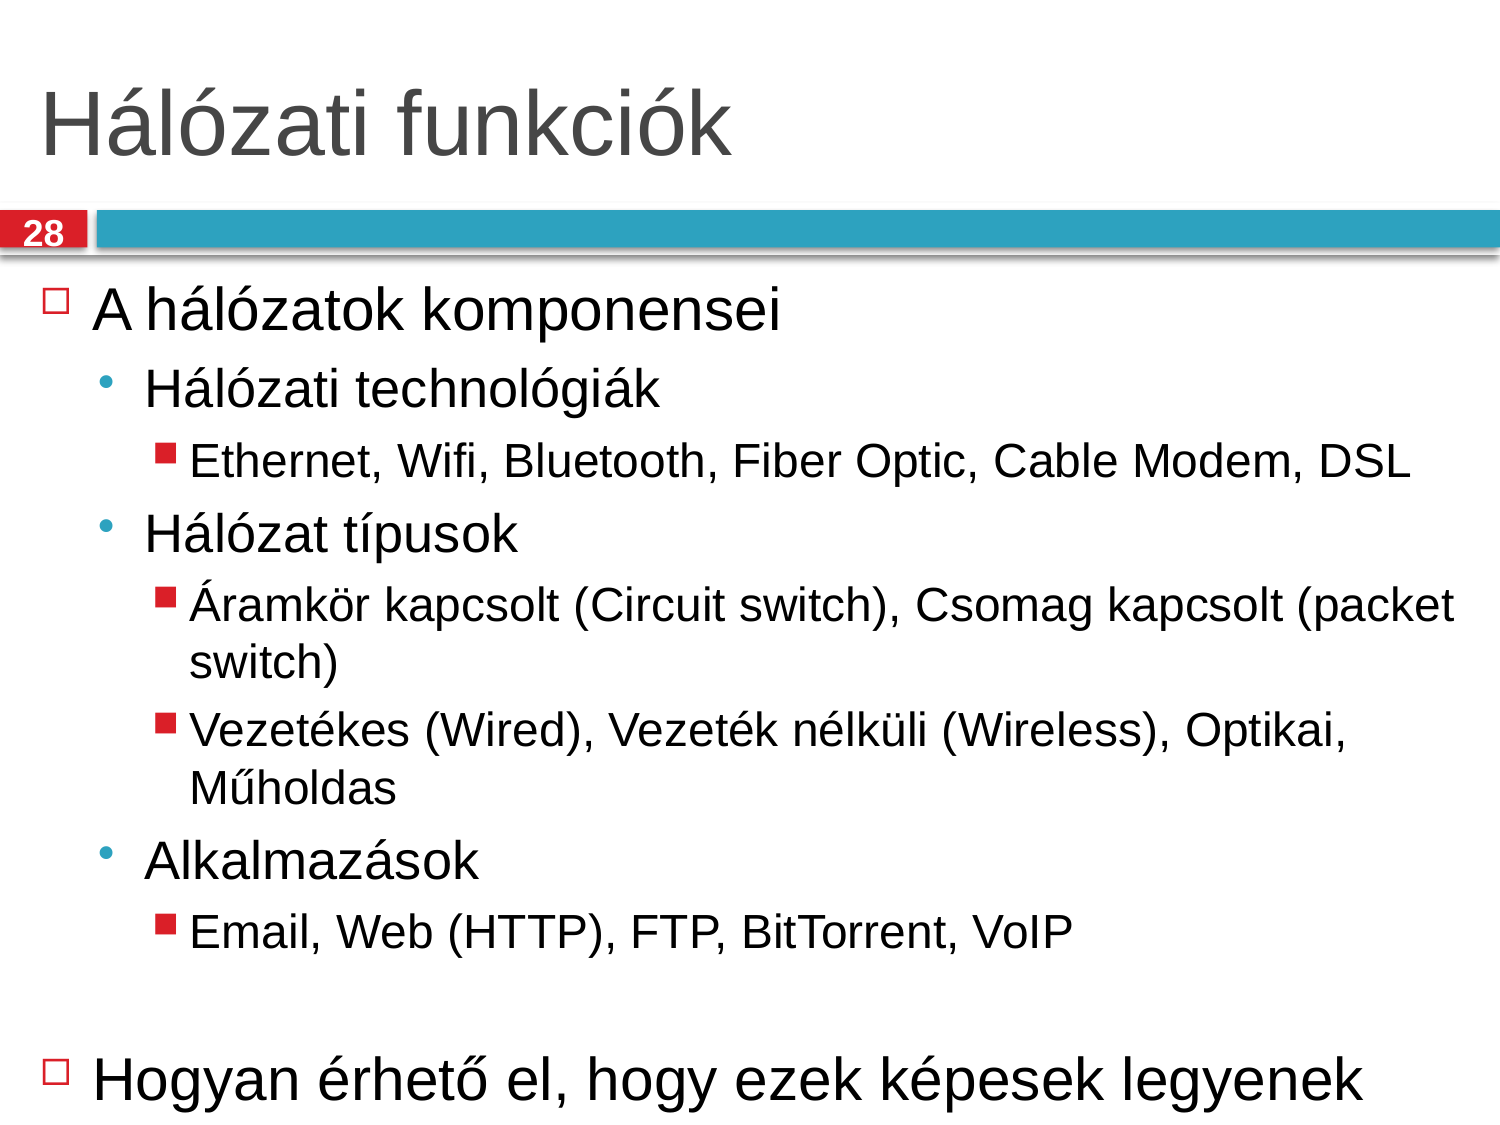

# Hálózati funkciók
28
A hálózatok komponensei
Hálózati technológiák
Ethernet, Wifi, Bluetooth, Fiber Optic, Cable Modem, DSL
Hálózat típusok
Áramkör kapcsolt (Circuit switch), Csomag kapcsolt (packet switch)
Vezetékes (Wired), Vezeték nélküli (Wireless), Optikai, Műholdas
Alkalmazások
Email, Web (HTTP), FTP, BitTorrent, VoIP

Hogyan érhető el, hogy ezek képesek legyenek együttműködni?